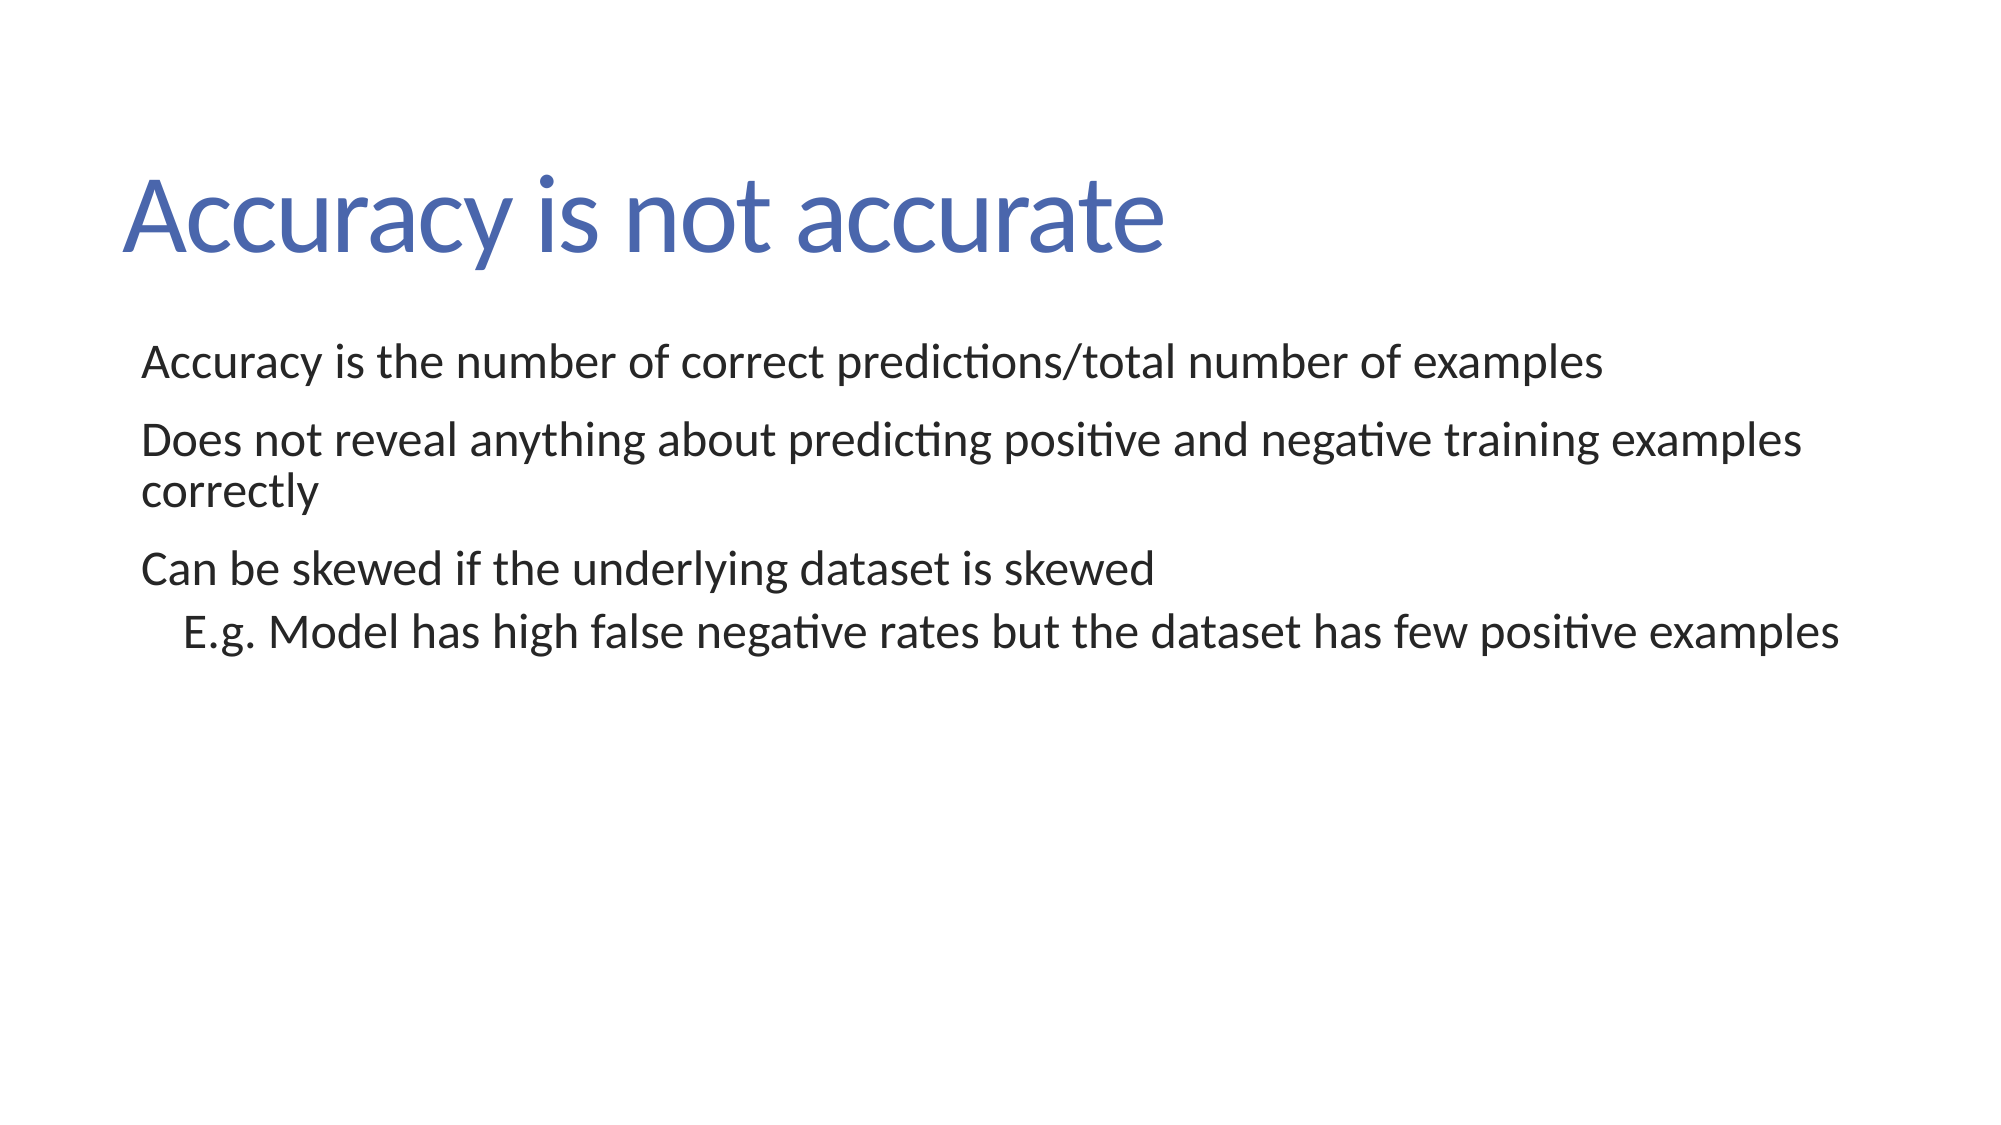

# Accuracy is not accurate
Accuracy is the number of correct predictions/total number of examples
Does not reveal anything about predicting positive and negative training examples correctly
Can be skewed if the underlying dataset is skewed
E.g. Model has high false negative rates but the dataset has few positive examples